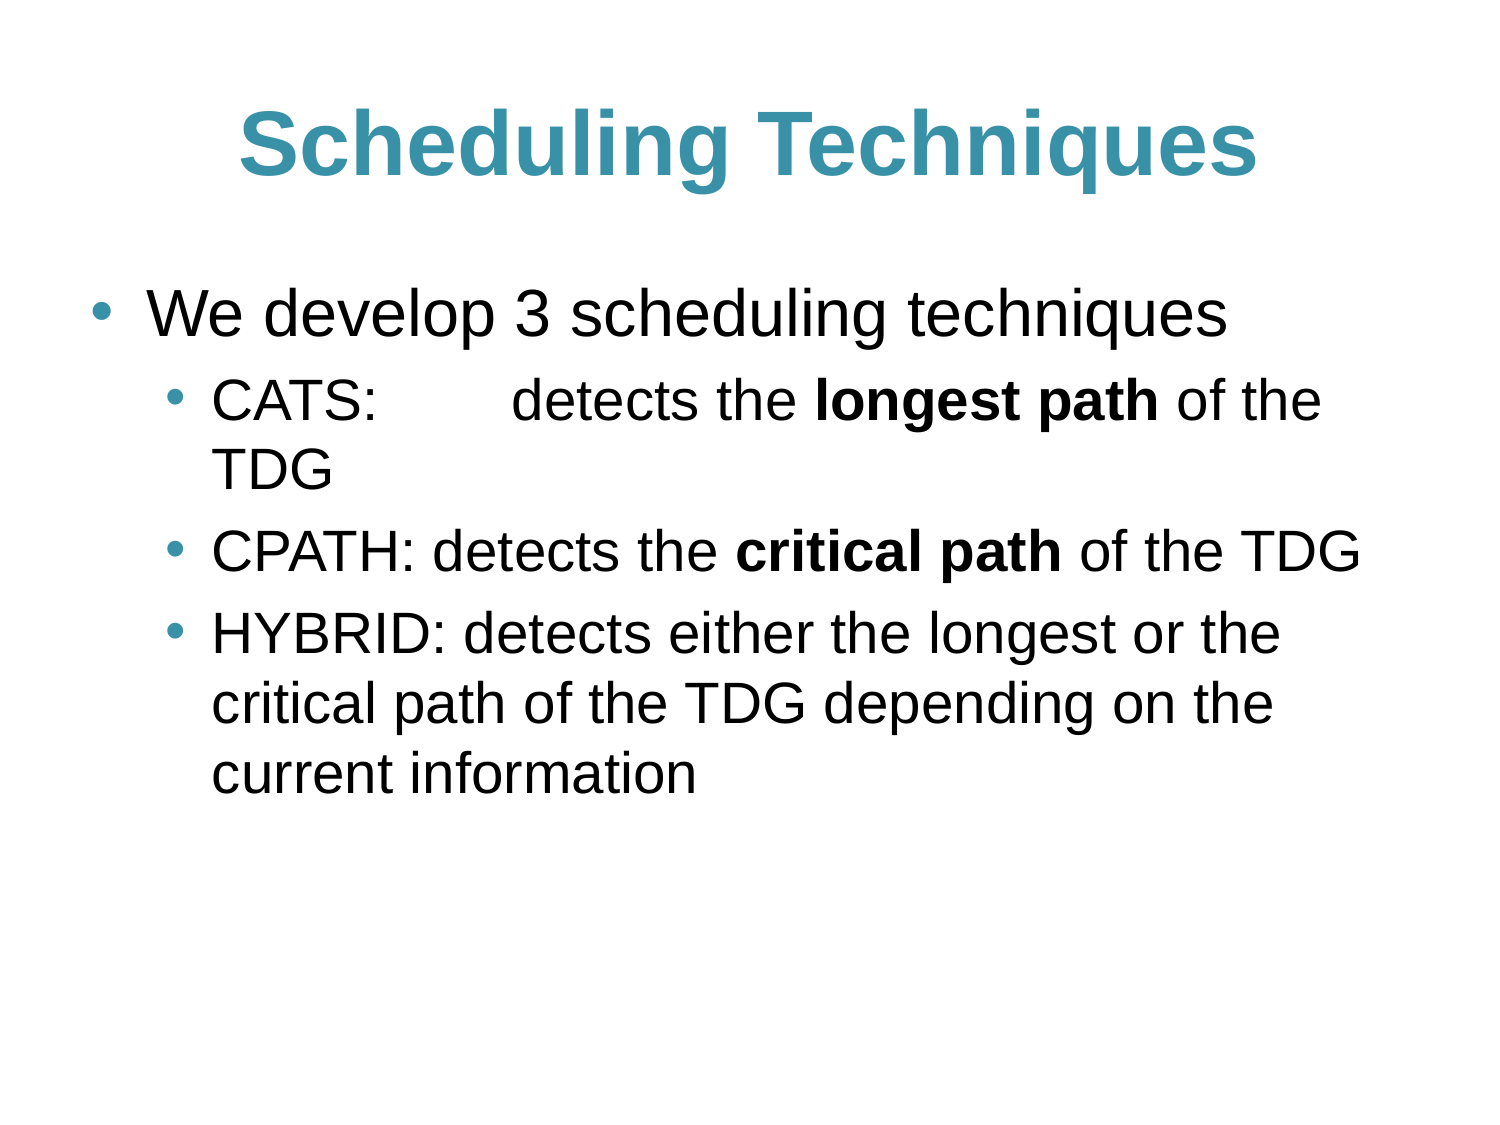

# Scheduling Techniques
We develop 3 scheduling techniques
CATS:	detects the longest path of the TDG
CPATH: detects the critical path of the TDG
HYBRID: detects either the longest or the critical path of the TDG depending on the current information